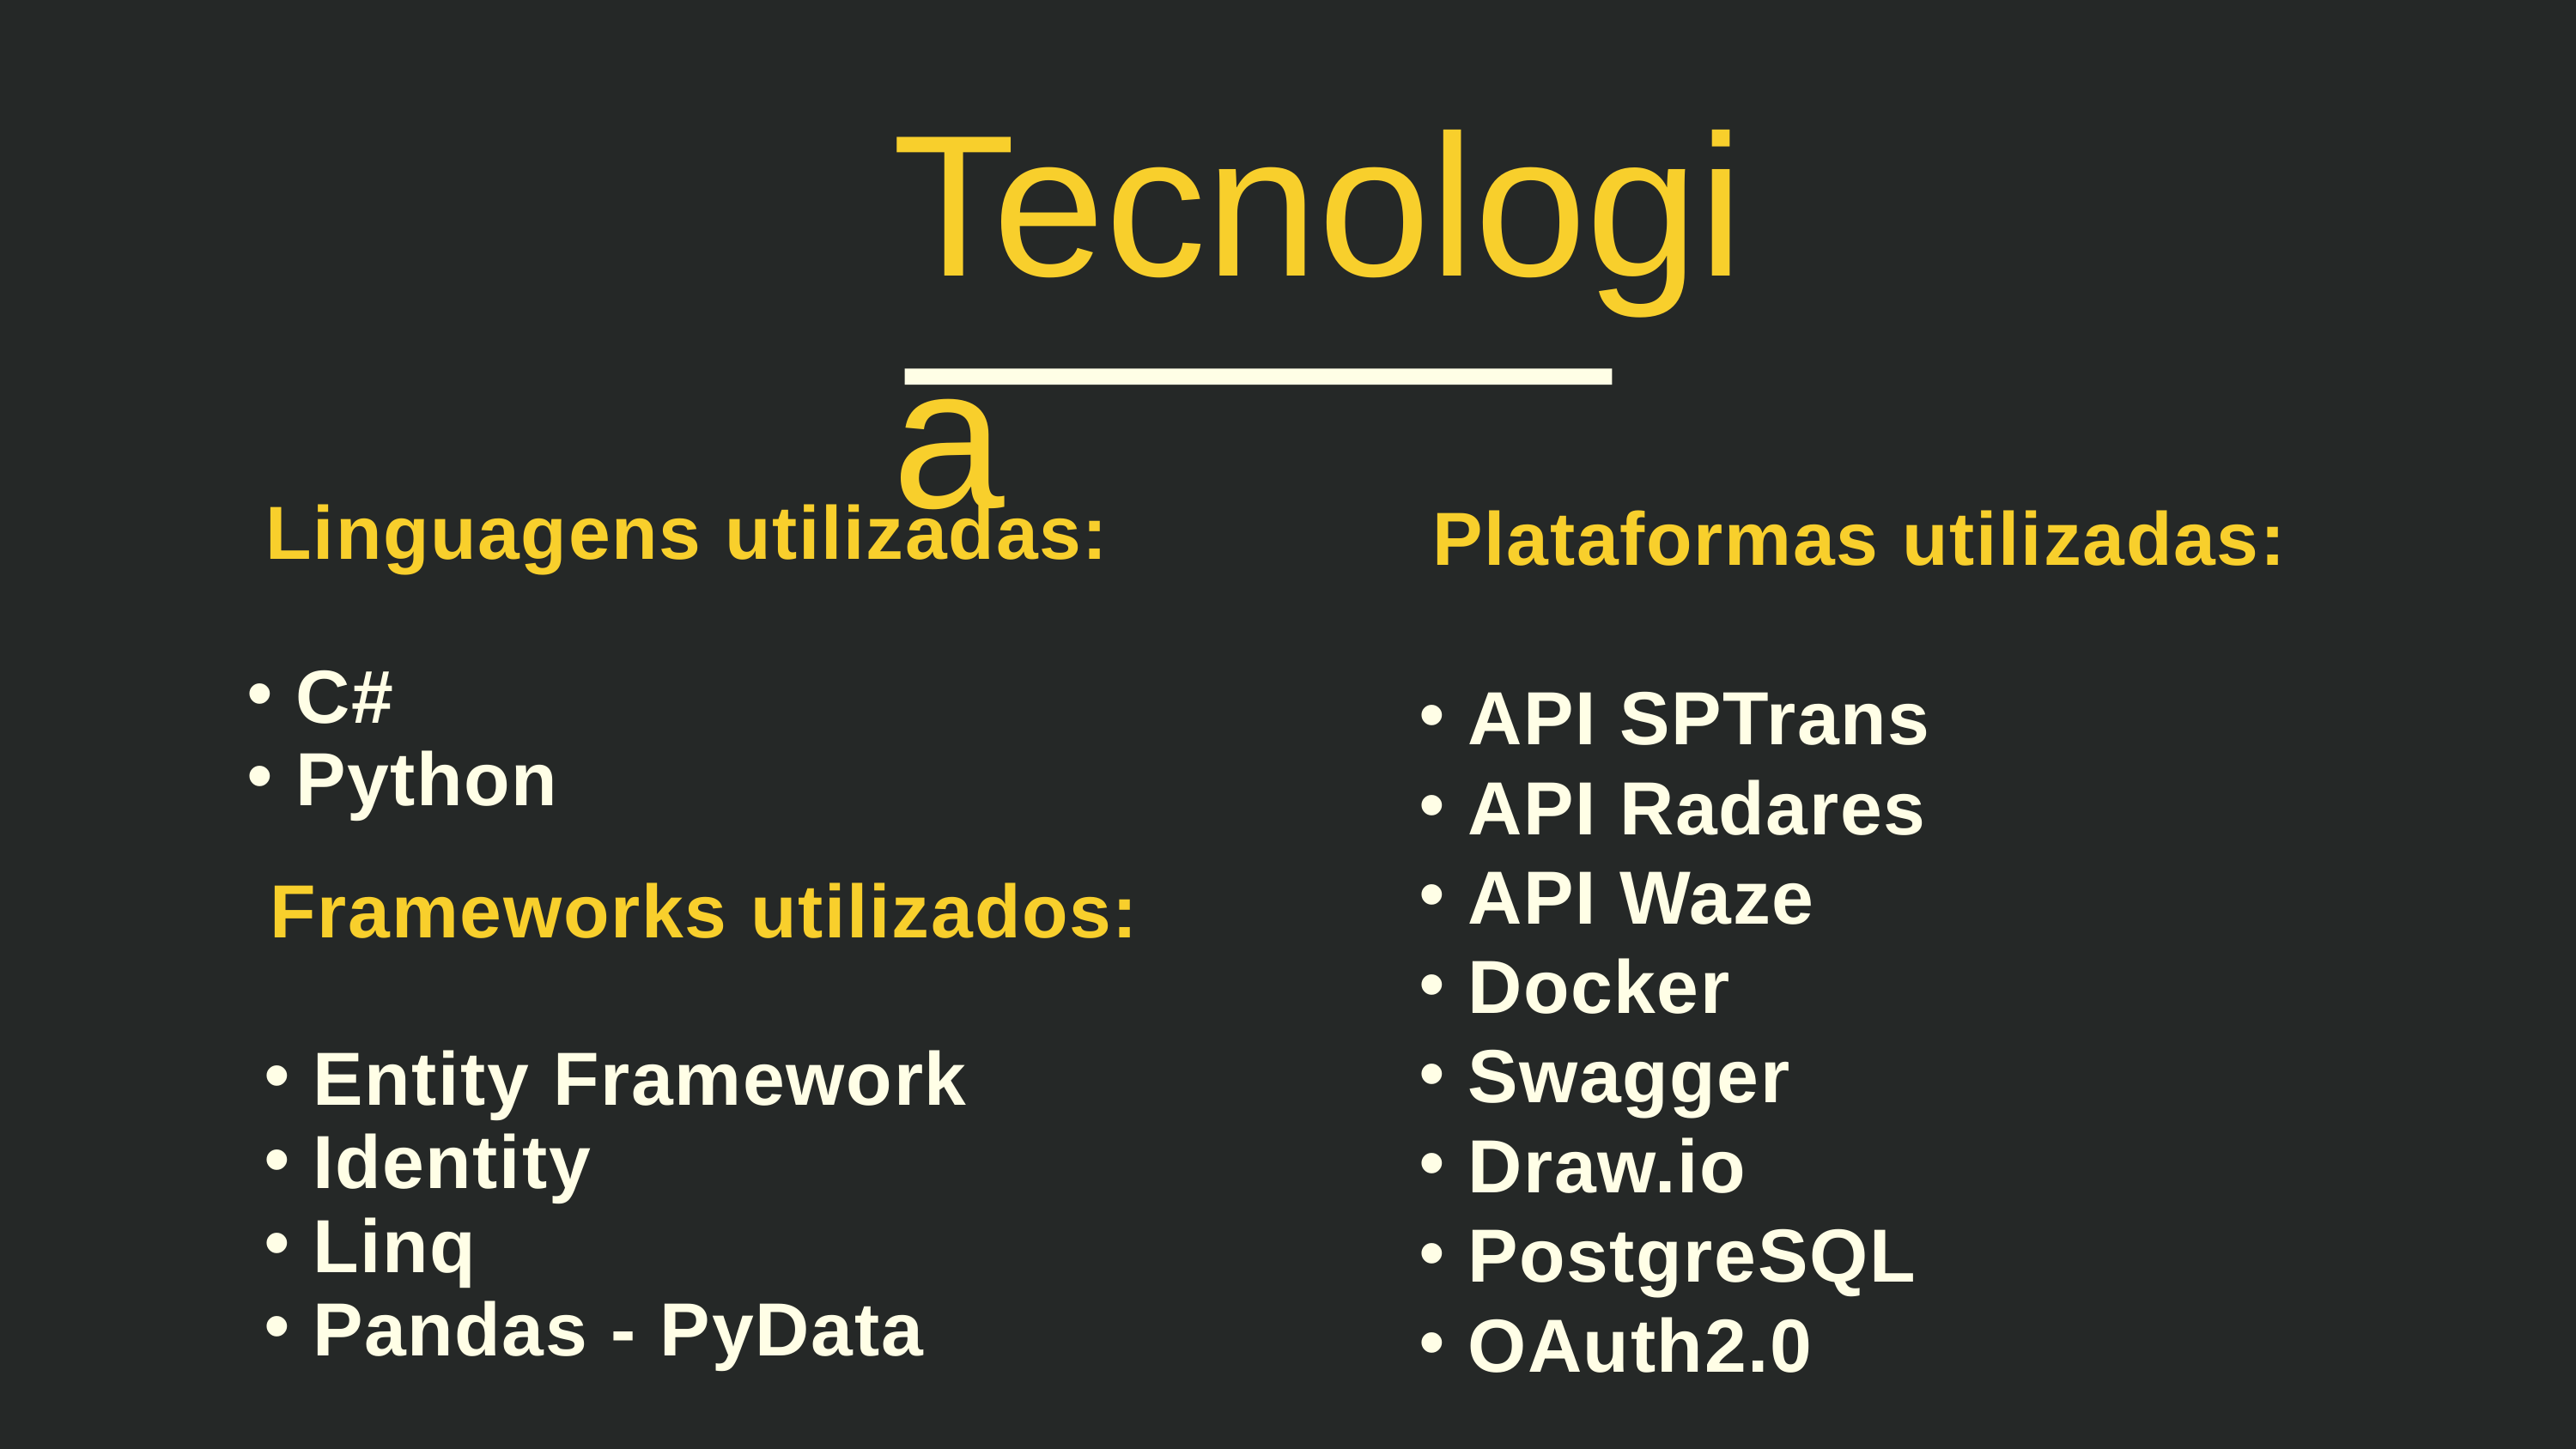

Tecnologia

Plataformas utilizadas:

API SPTrans
API Radares
API Waze
Docker
Swagger
Draw.io
PostgreSQL
OAuth2.0
Linguagens utilizadas:

C#
Python
Frameworks utilizados:

Entity Framework
Identity
Linq
Pandas - PyData